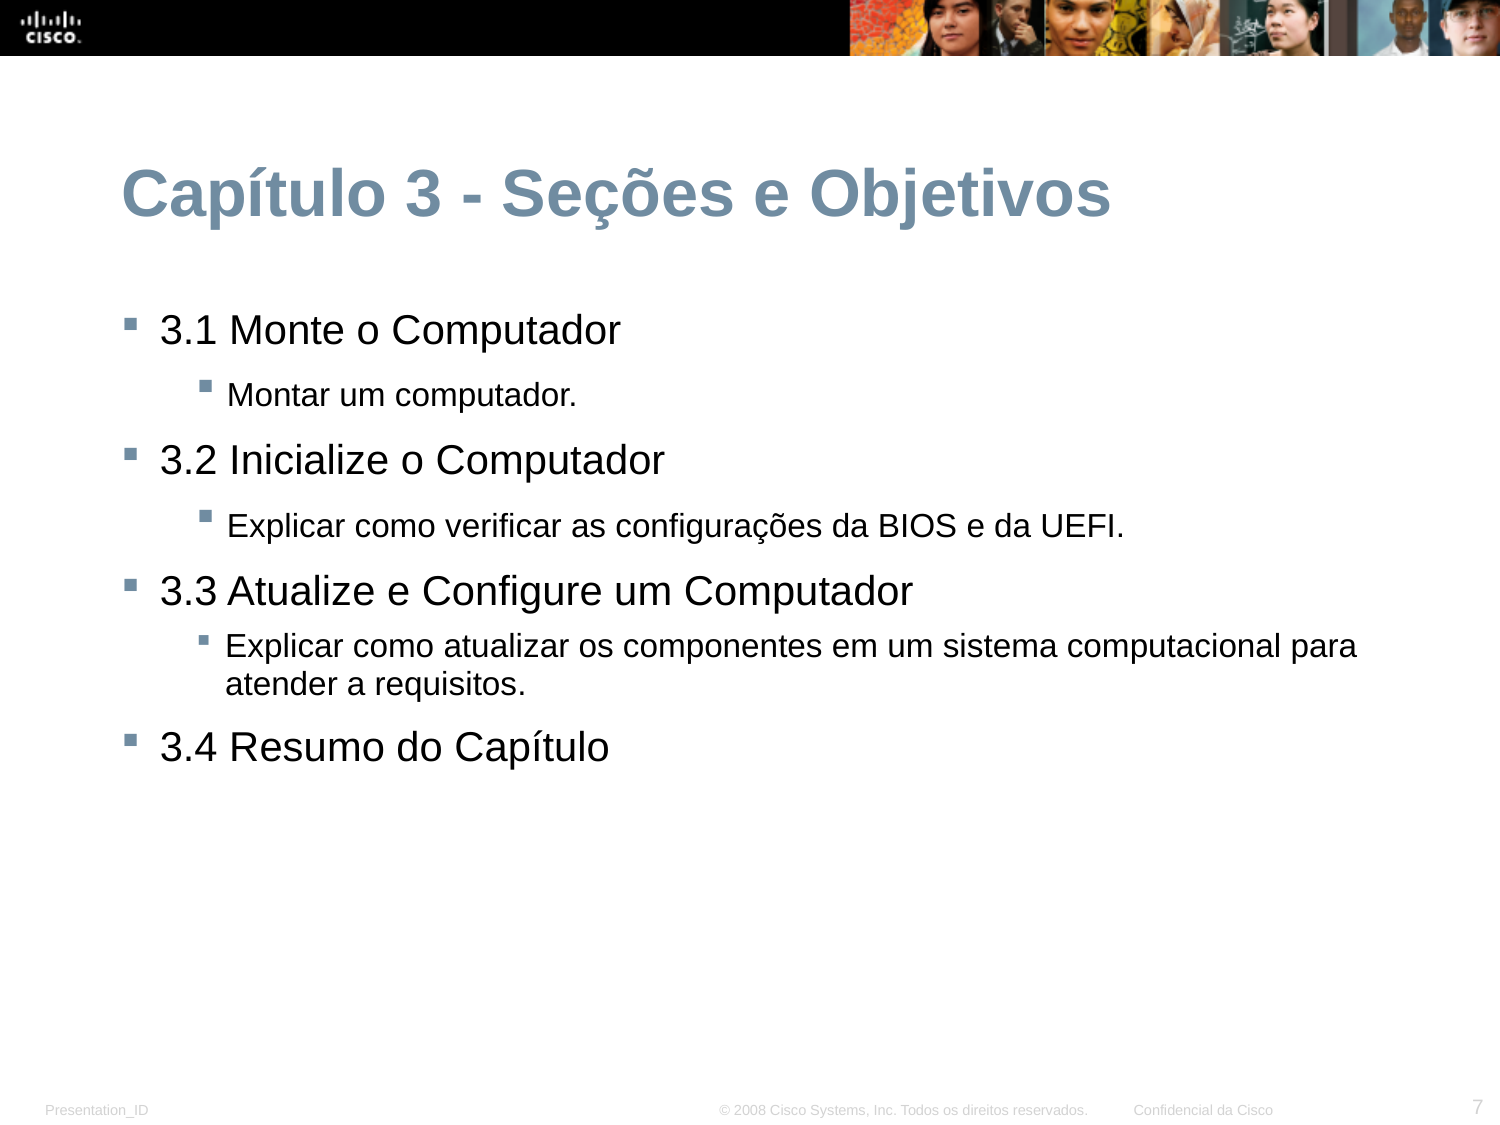

Capítulo 3 - Seções e Objetivos
3.1 Monte o Computador
 Montar um computador.
3.2 Inicialize o Computador
 Explicar como verificar as configurações da BIOS e da UEFI.
3.3 Atualize e Configure um Computador
Explicar como atualizar os componentes em um sistema computacional para atender a requisitos.
3.4 Resumo do Capítulo